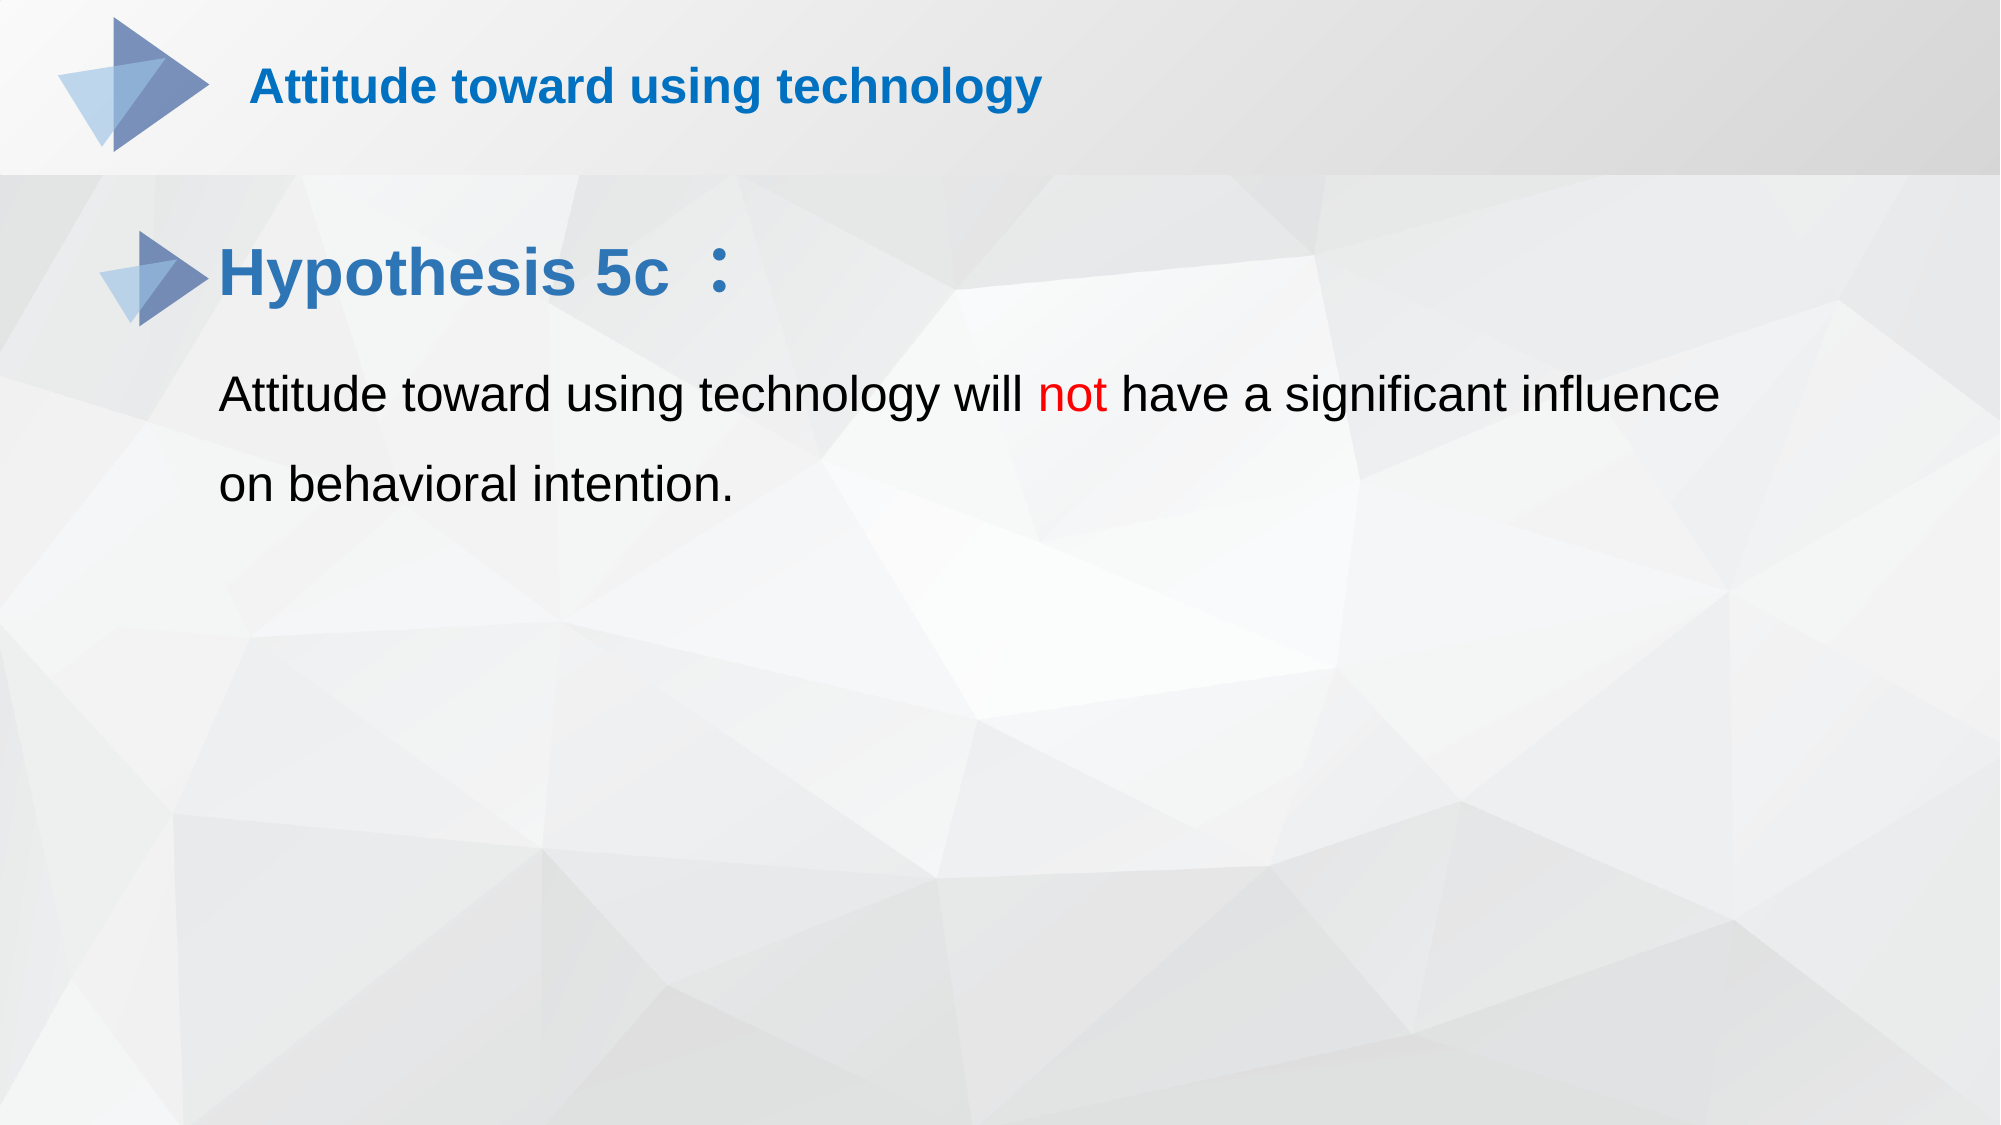

#

Attitude toward using technology

Hypothesis 5c：
Attitude toward using technology will not have a significant influence on behavioral intention.